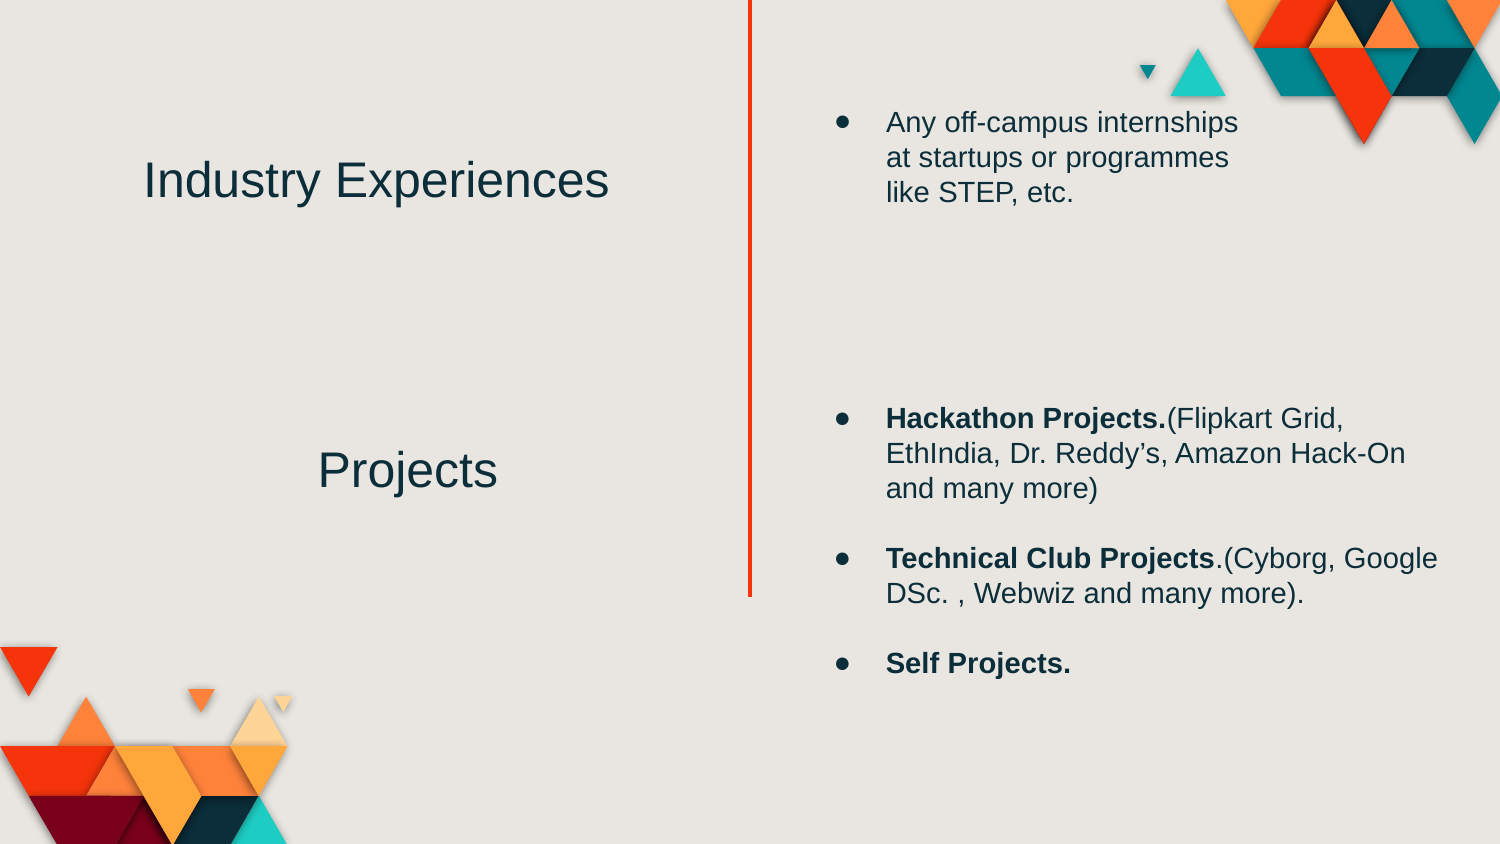

# Industry Experiences
Any off-campus internships at startups or programmes  like STEP, etc.
Projects
Hackathon Projects.(Flipkart Grid, EthIndia, Dr. Reddy’s, Amazon Hack-On and many more)

Technical Club Projects.(Cyborg, Google DSc. , Webwiz and many more).

Self Projects.